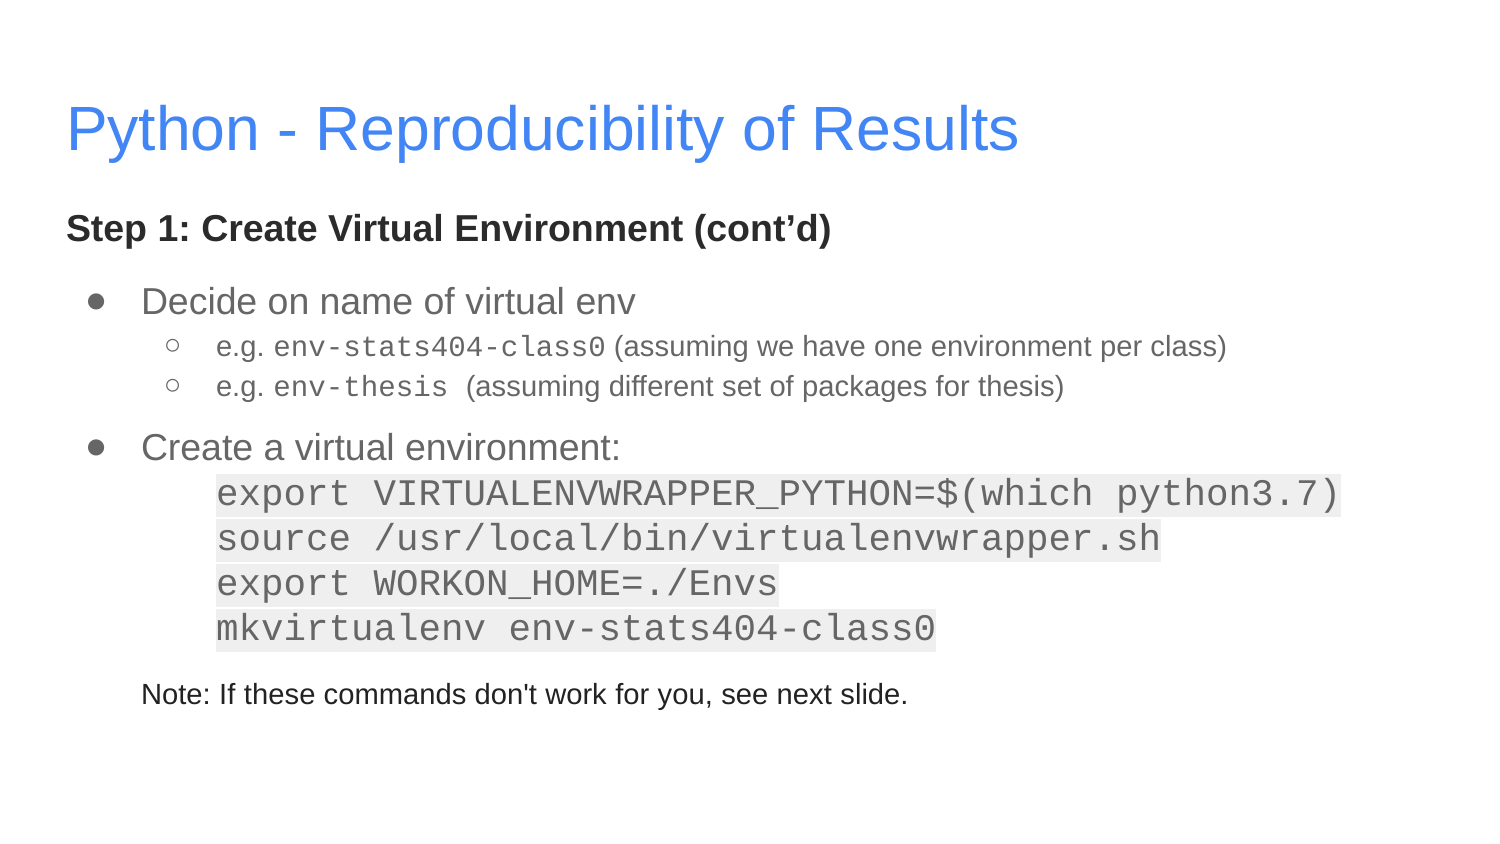

# Python - Reproducibility of Results
Step 1: Create Virtual Environment (cont’d)
Decide on name of virtual env
e.g. env-stats404-class0 (assuming we have one environment per class)
e.g. env-thesis (assuming different set of packages for thesis)
Create a virtual environment:
export VIRTUALENVWRAPPER_PYTHON=$(which python3.7)
source /usr/local/bin/virtualenvwrapper.sh
export WORKON_HOME=./Envs
mkvirtualenv env-stats404-class0

Note: If these commands don't work for you, see next slide.